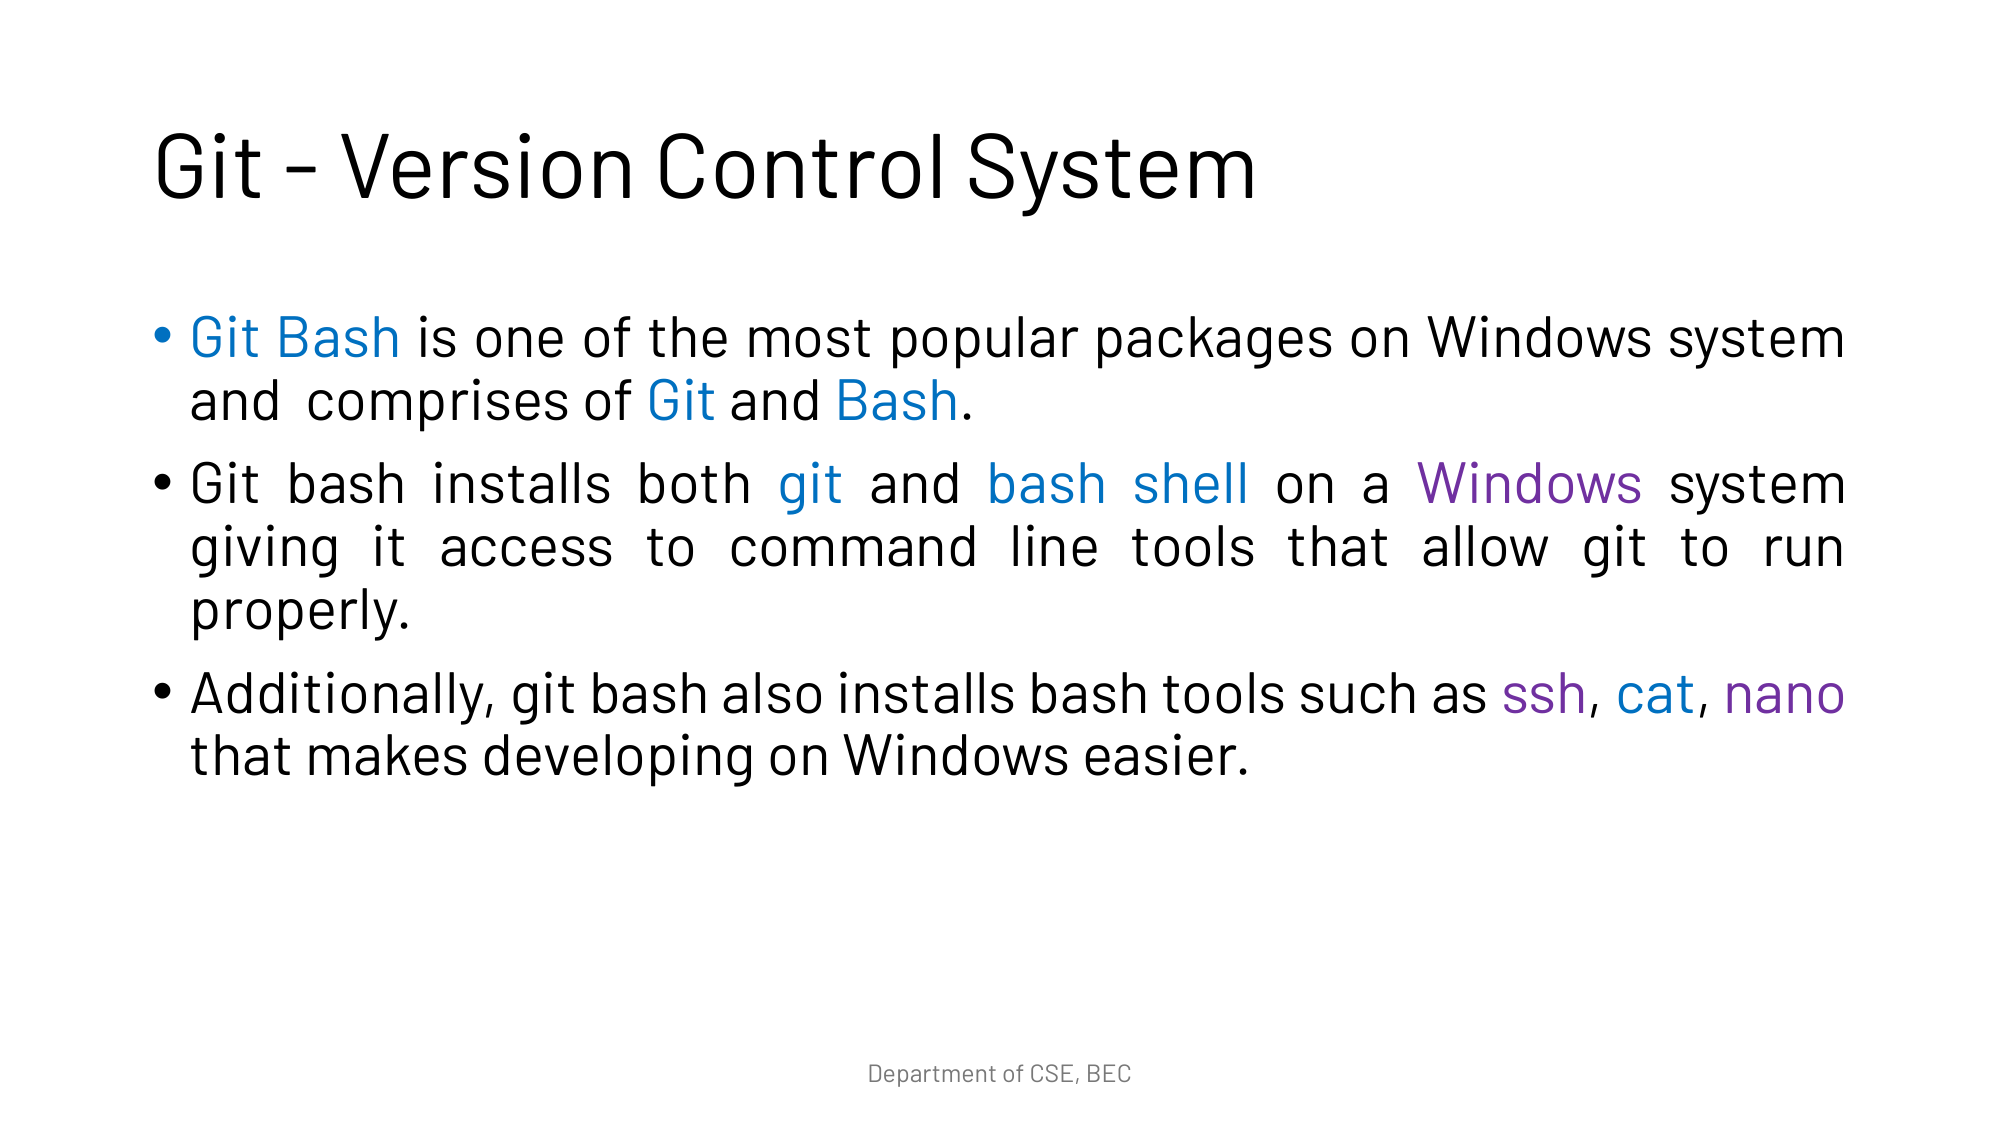

# Git - Version Control System
Git Bash is one of the most popular packages on Windows system and  comprises of Git and Bash.
Git bash installs both git and bash shell on a Windows system giving it access to command line tools that allow git to run properly.
Additionally, git bash also installs bash tools such as ssh, cat, nano that makes developing on Windows easier.
Department of CSE, BEC